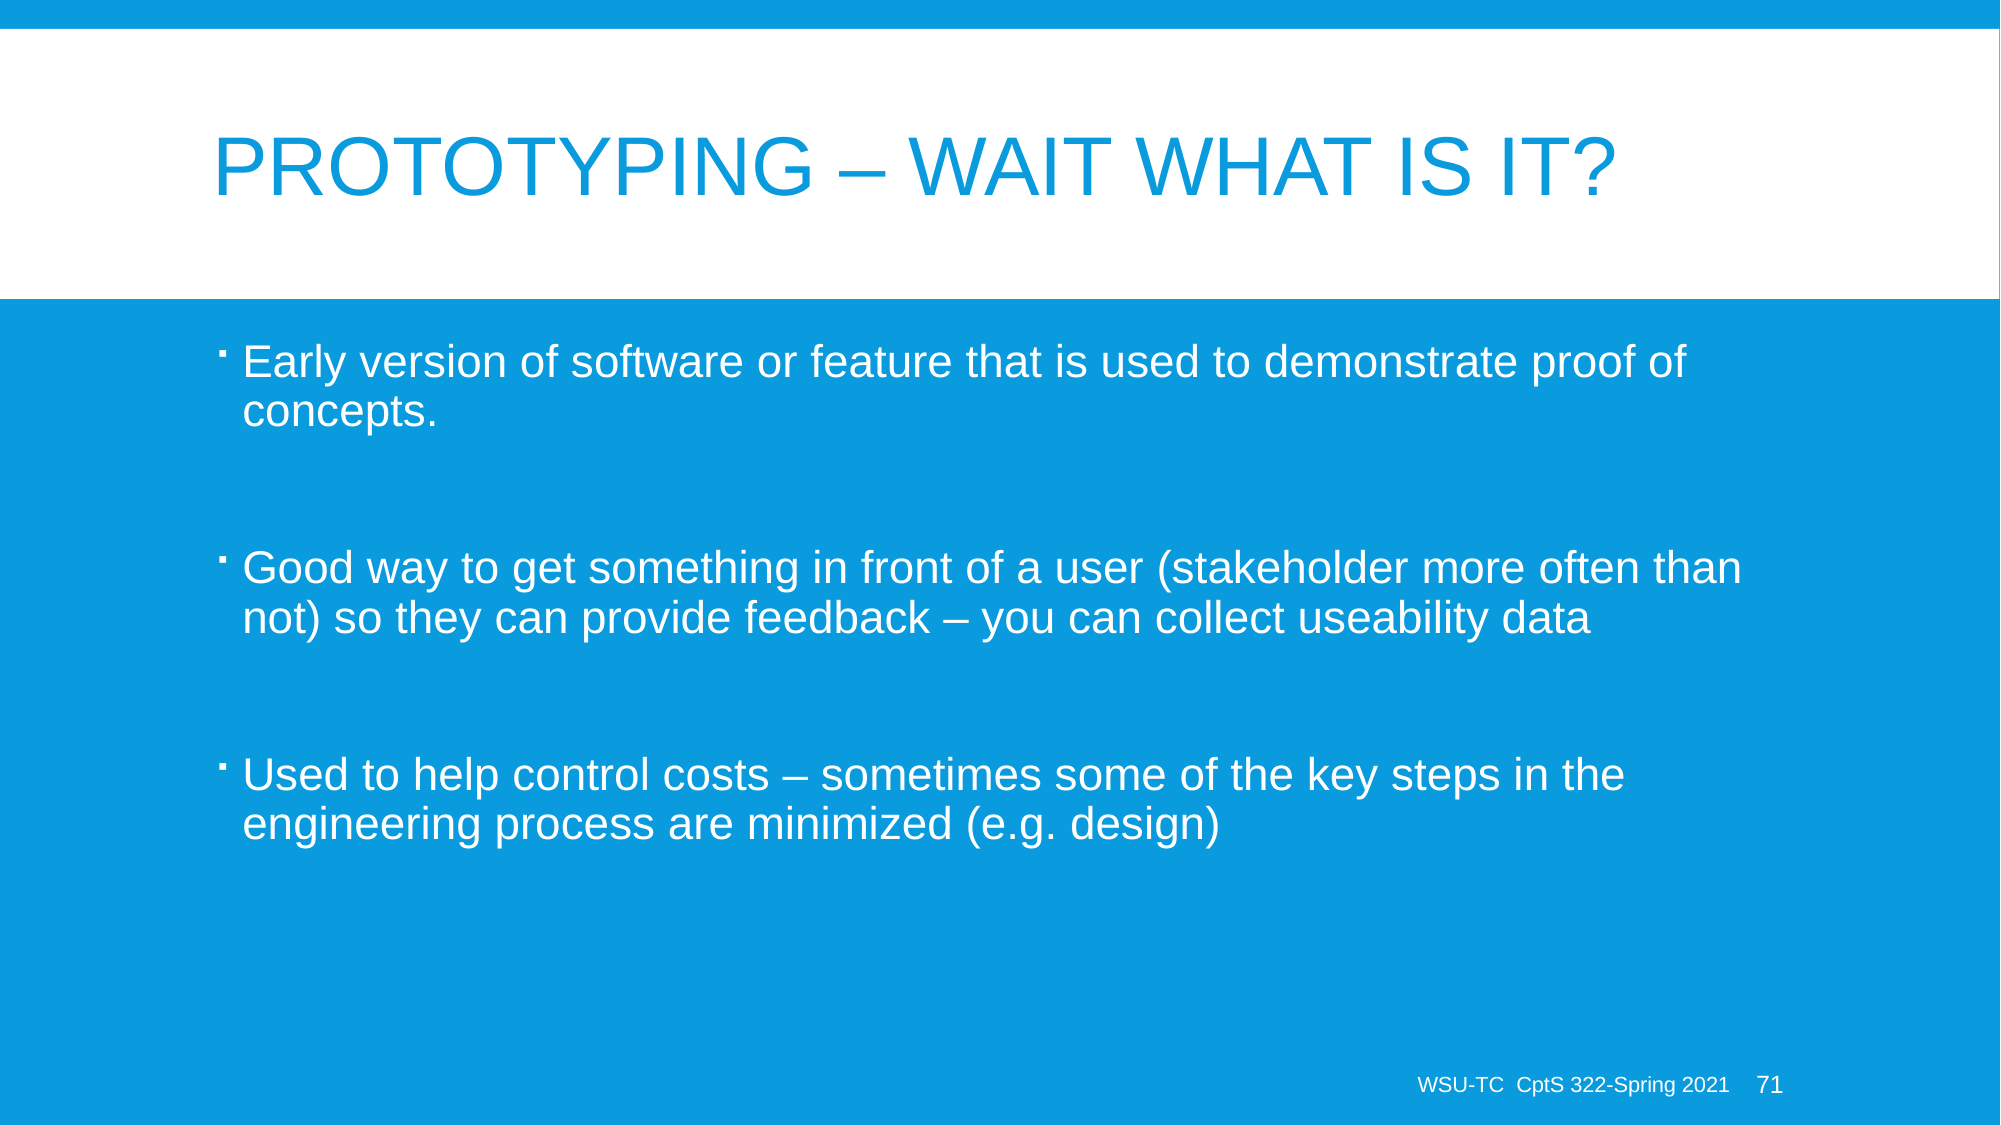

# Prototyping – wait what is it?
Early version of software or feature that is used to demonstrate proof of concepts.

Good way to get something in front of a user (stakeholder more often than not) so they can provide feedback – you can collect useability data

Used to help control costs – sometimes some of the key steps in the engineering process are minimized (e.g. design)
WSU-TC  CptS 322-Spring 2021
71